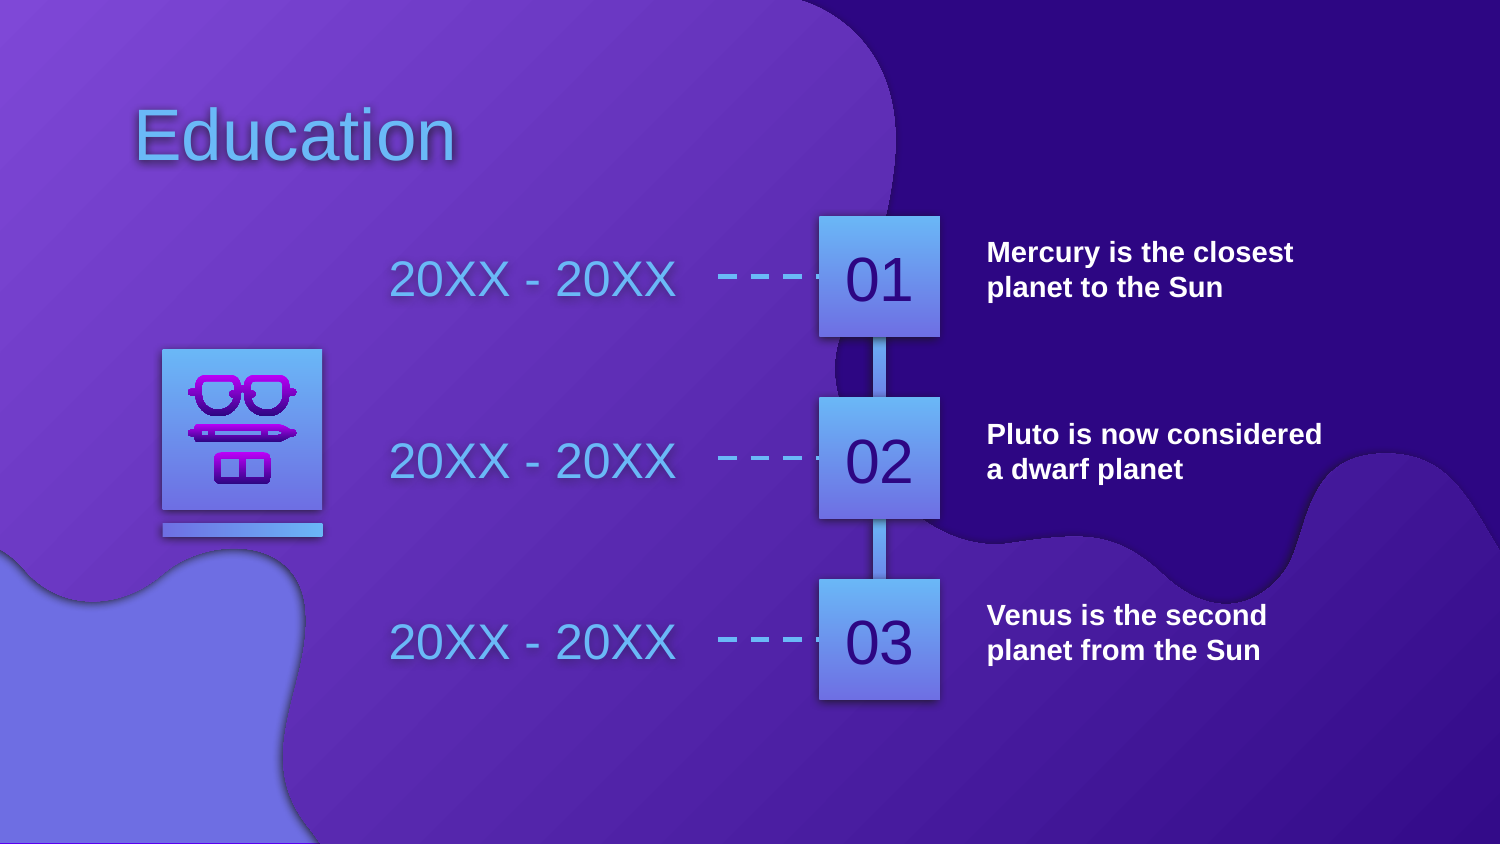

# Education
01
20XX - 20XX
Mercury is the closest planet to the Sun

02
20XX - 20XX
Pluto is now considered a dwarf planet

03
20XX - 20XX
Venus is the second planet from the Sun